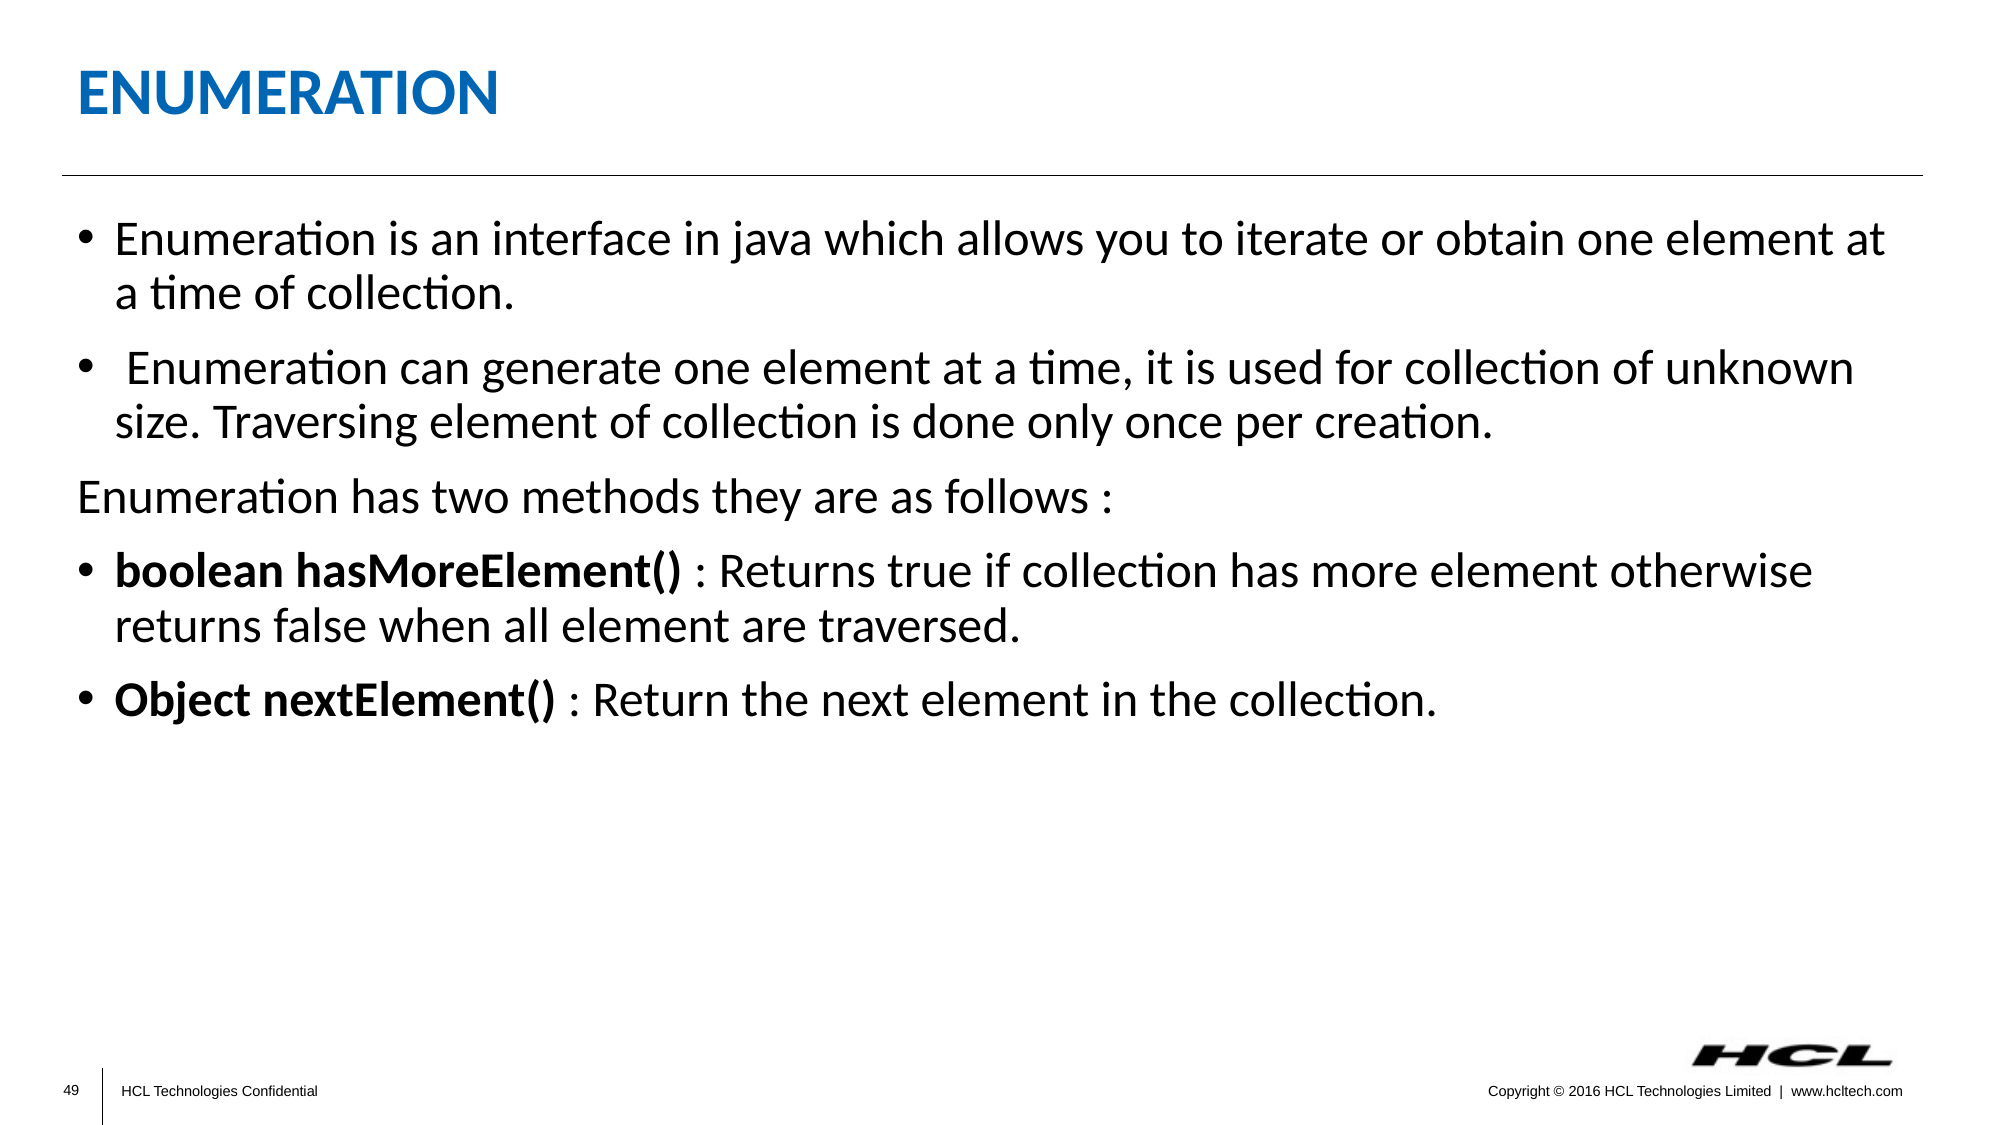

# Enumeration
Enumeration is an interface in java which allows you to iterate or obtain one element at a time of collection.
 Enumeration can generate one element at a time, it is used for collection of unknown size. Traversing element of collection is done only once per creation.
Enumeration has two methods they are as follows :
boolean hasMoreElement() : Returns true if collection has more element otherwise returns false when all element are traversed.
Object nextElement() : Return the next element in the collection.